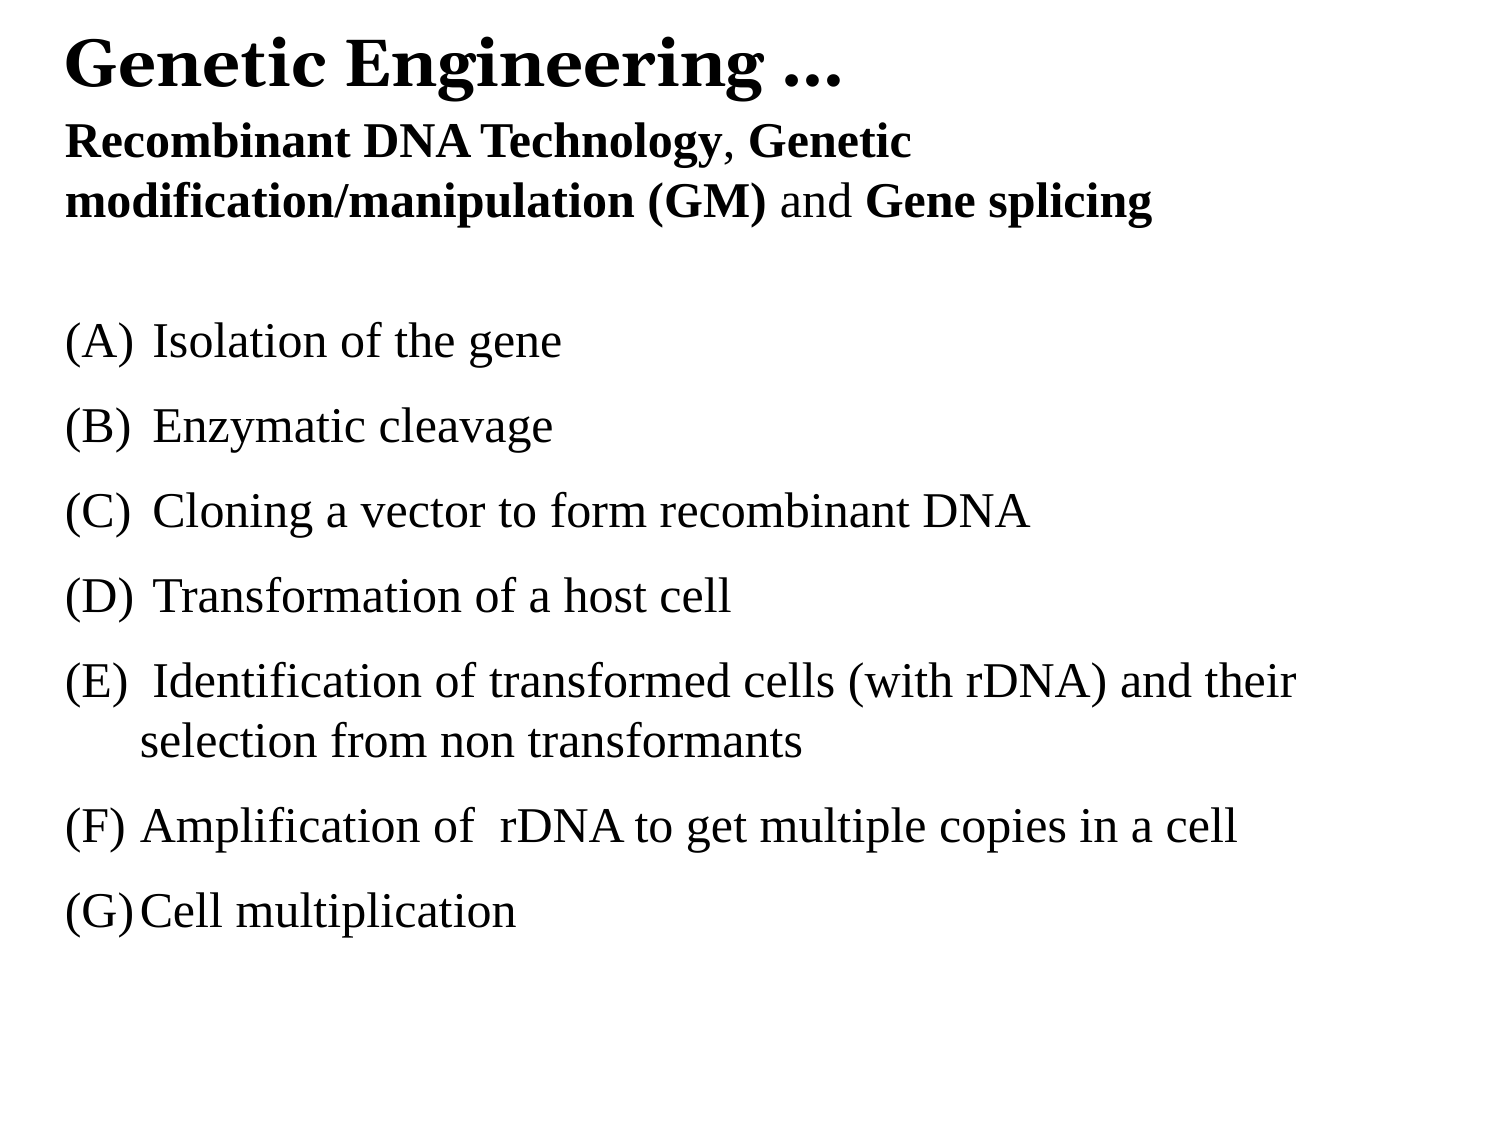

Genetic Engineering …
Recombinant DNA Technology, Genetic modification/manipulation (GM) and Gene splicing
 Isolation of the gene
 Enzymatic cleavage
 Cloning a vector to form recombinant DNA
 Transformation of a host cell
 Identification of transformed cells (with rDNA) and their selection from non transformants
Amplification of  rDNA to get multiple copies in a cell
Cell multiplication